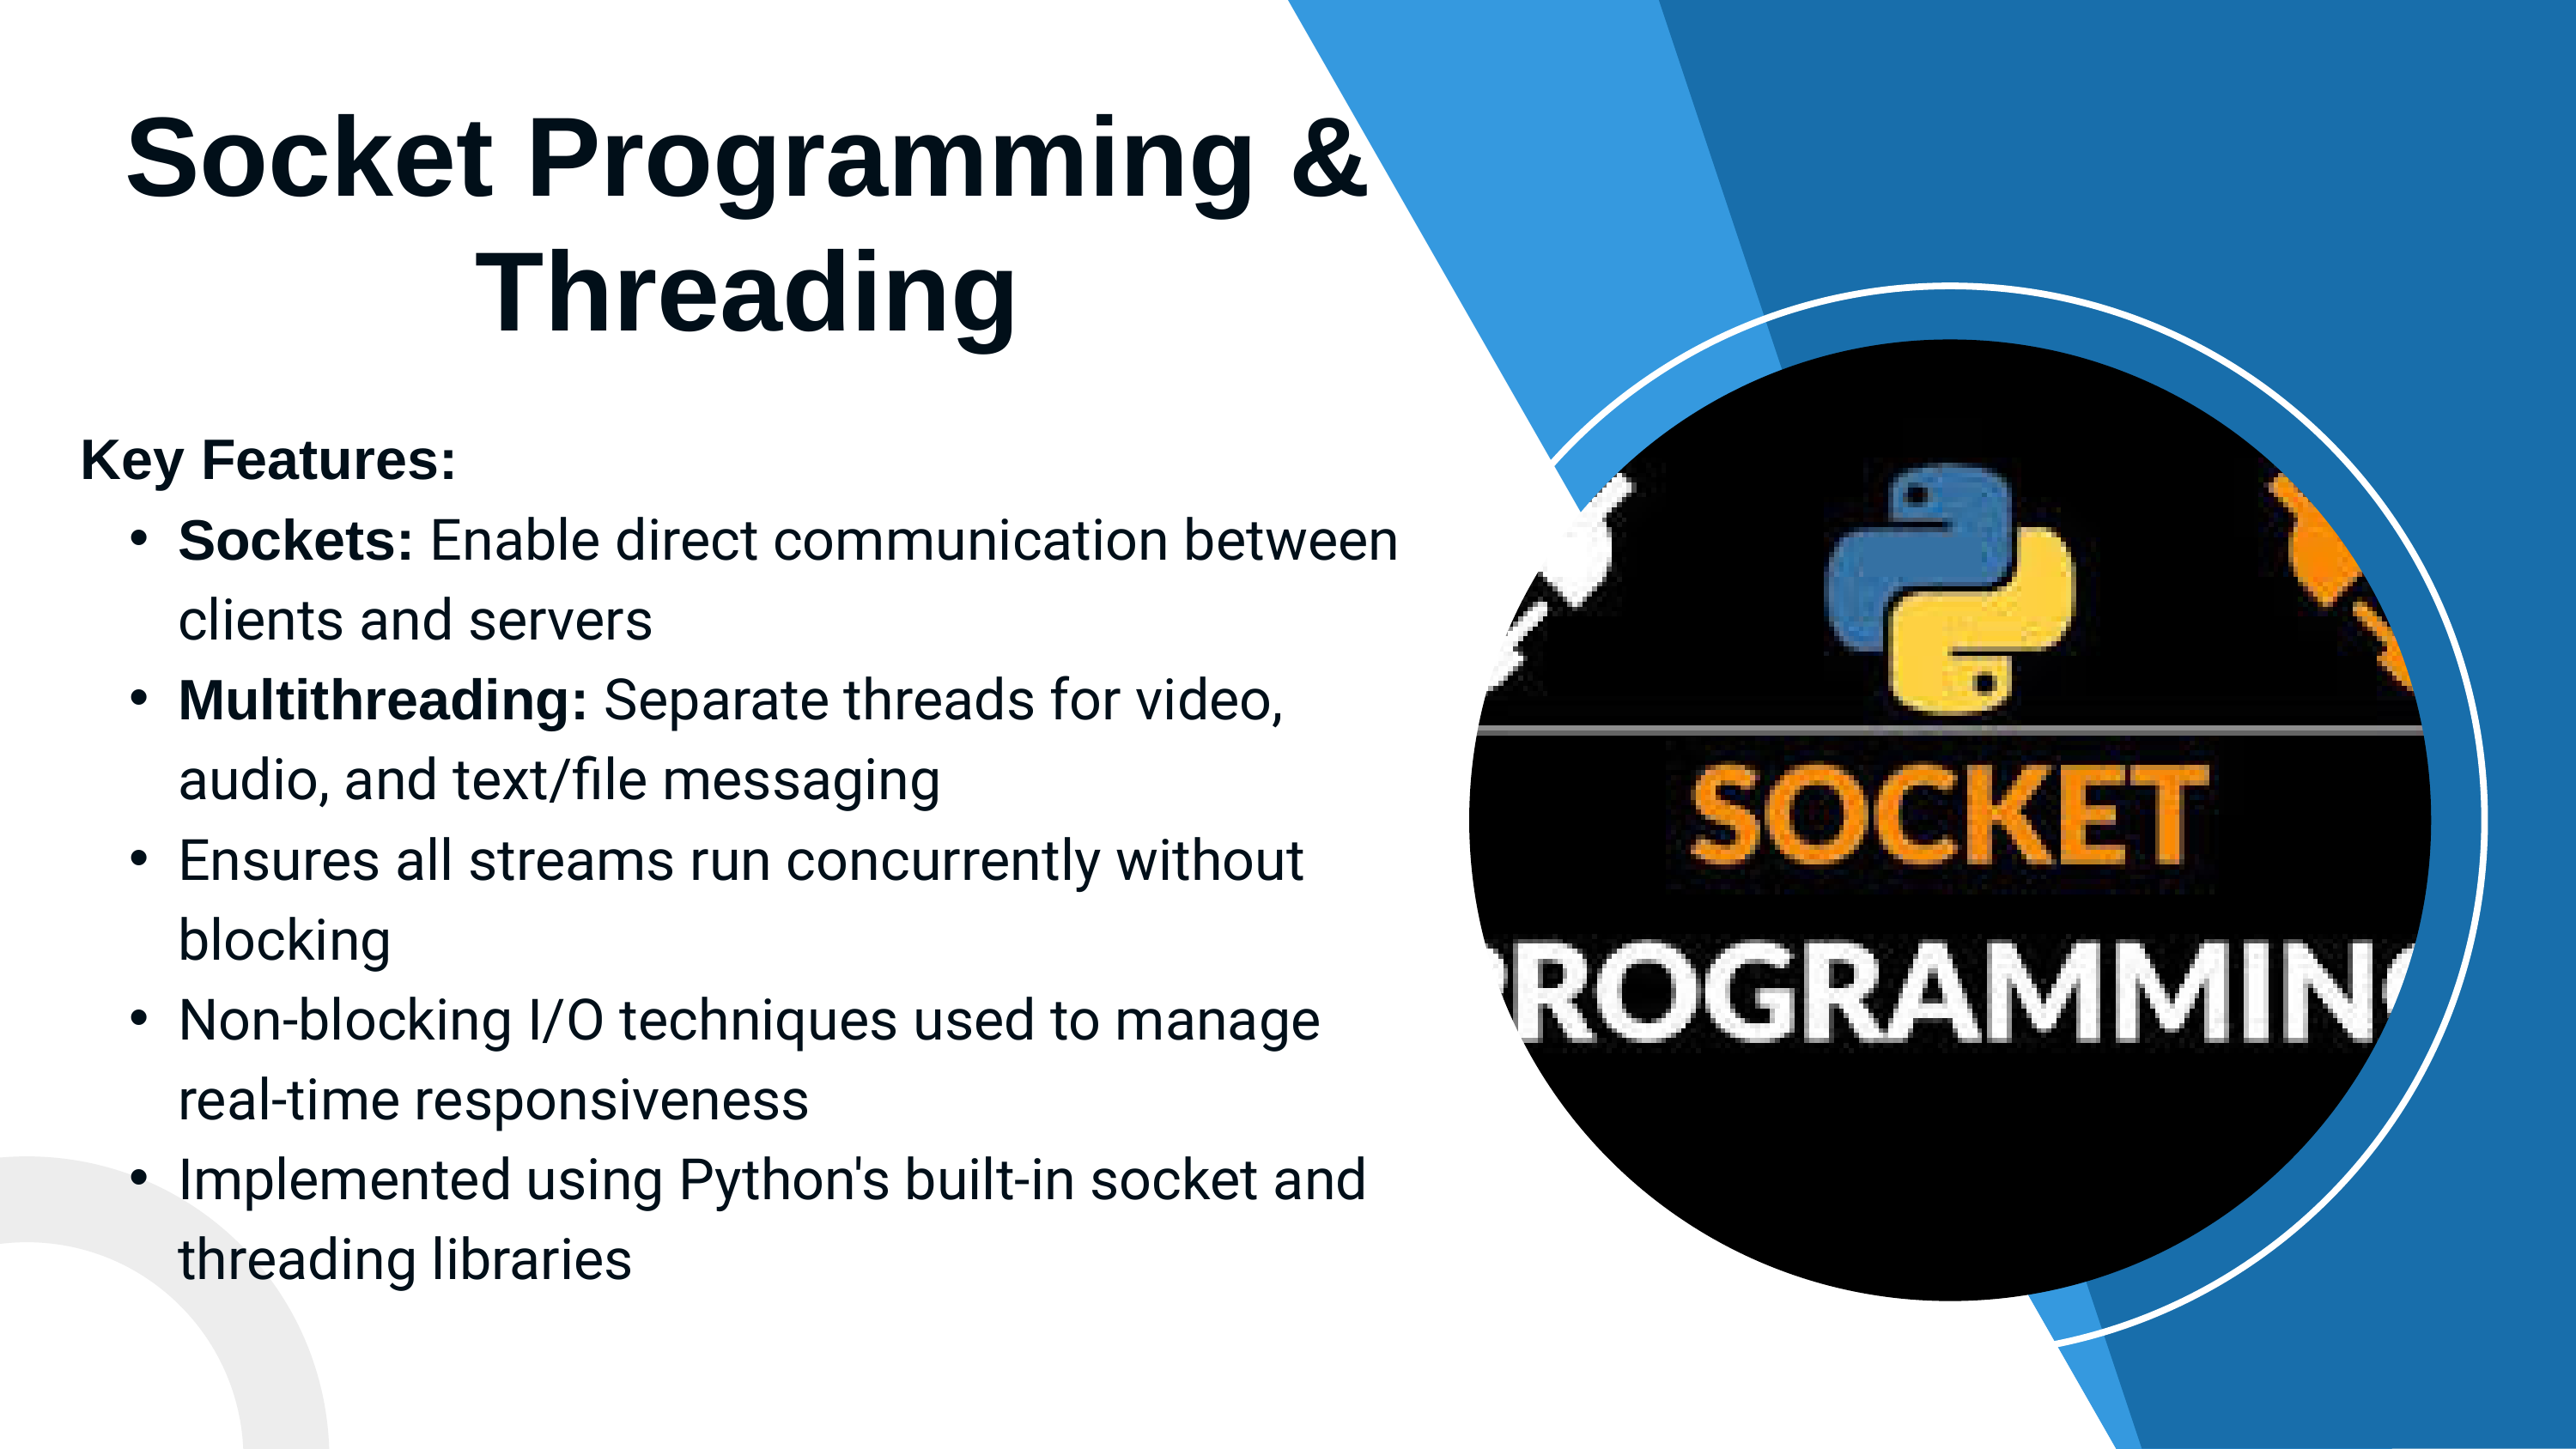

Socket Programming & Threading

Key Features:
Sockets: Enable direct communication between clients and servers
Multithreading: Separate threads for video, audio, and text/file messaging
Ensures all streams run concurrently without blocking
Non-blocking I/O techniques used to manage real-time responsiveness
Implemented using Python's built-in socket and threading libraries